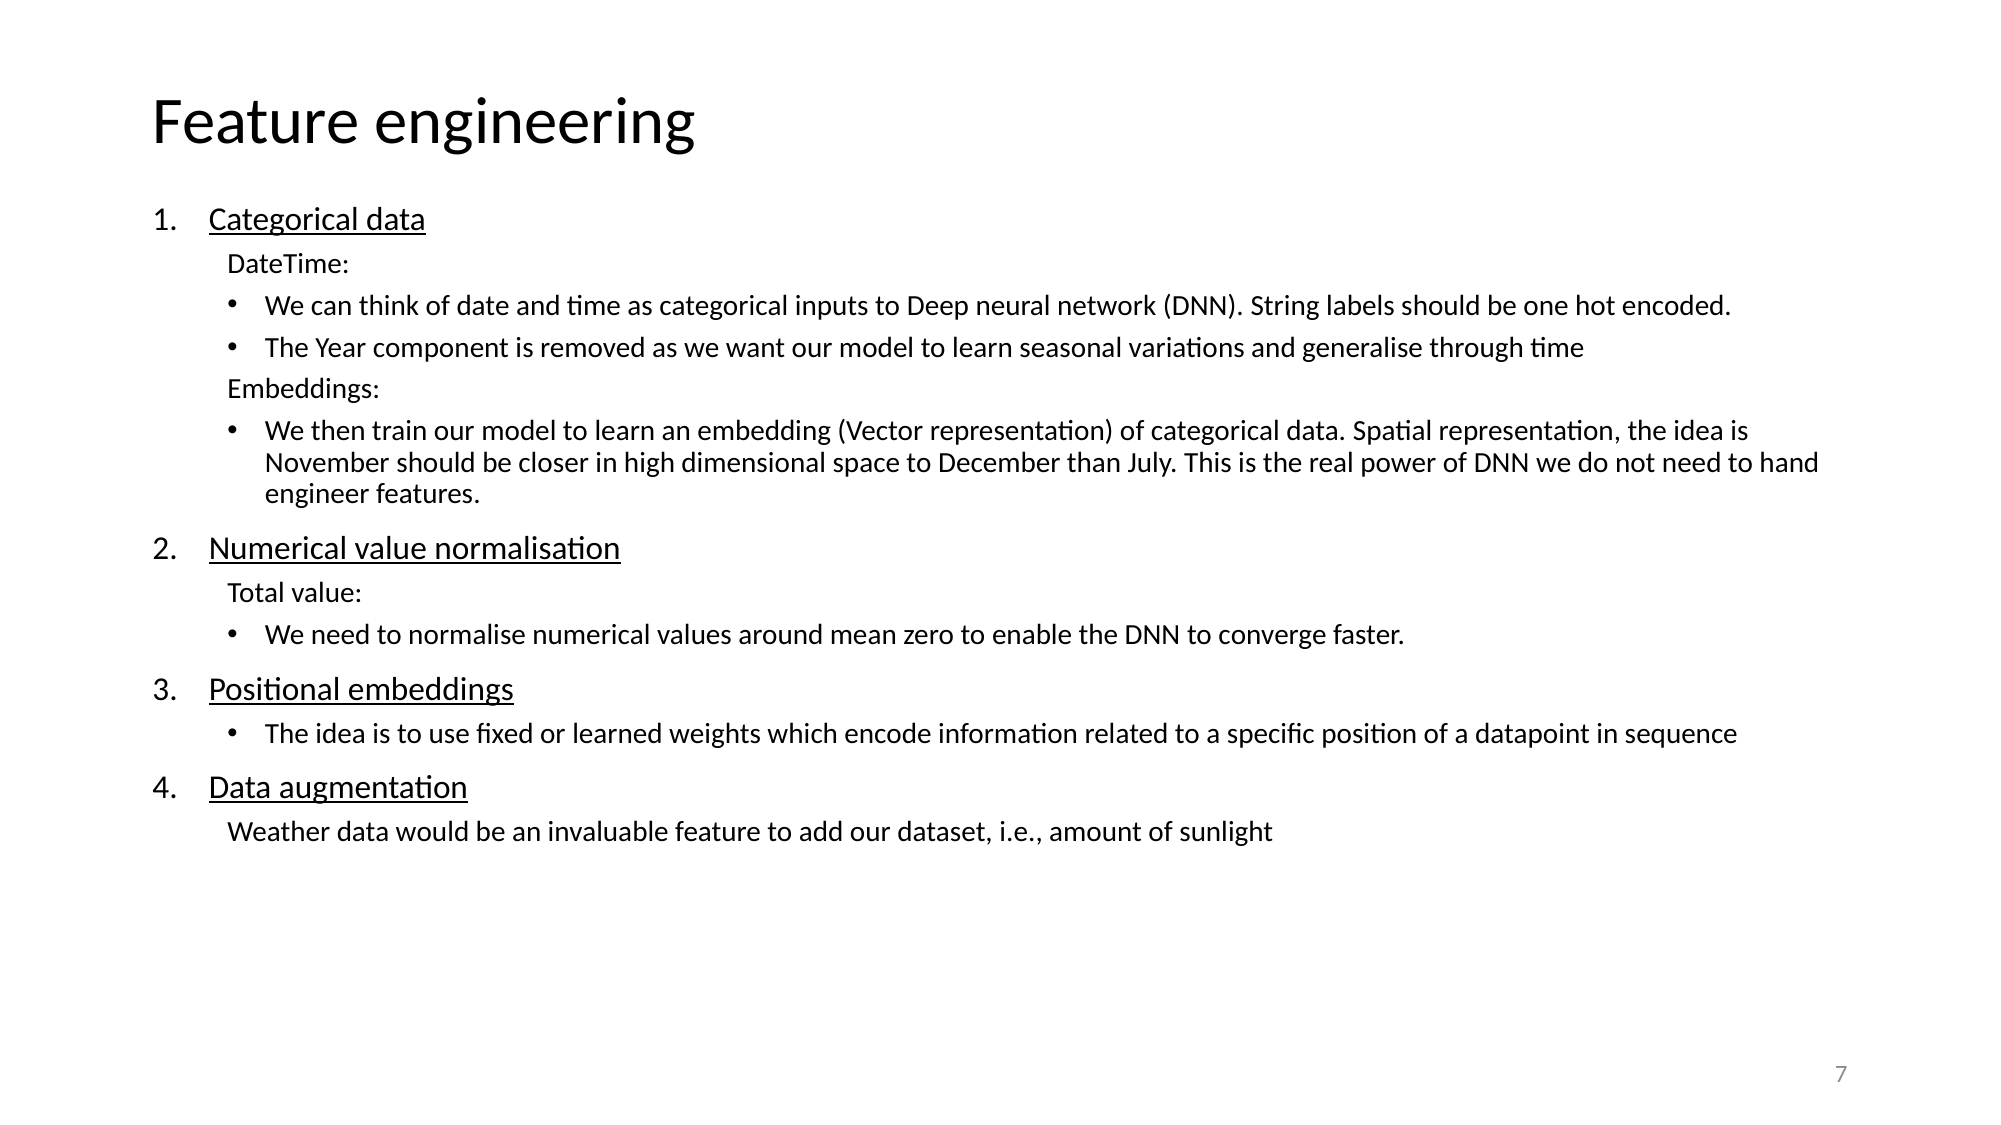

# Feature engineering
Categorical data
DateTime:
We can think of date and time as categorical inputs to Deep neural network (DNN). String labels should be one hot encoded.
The Year component is removed as we want our model to learn seasonal variations and generalise through time
Embeddings:
We then train our model to learn an embedding (Vector representation) of categorical data. Spatial representation, the idea is November should be closer in high dimensional space to December than July. This is the real power of DNN we do not need to hand engineer features.
Numerical value normalisation
Total value:
We need to normalise numerical values around mean zero to enable the DNN to converge faster.
Positional embeddings
The idea is to use fixed or learned weights which encode information related to a specific position of a datapoint in sequence
Data augmentation
Weather data would be an invaluable feature to add our dataset, i.e., amount of sunlight

7